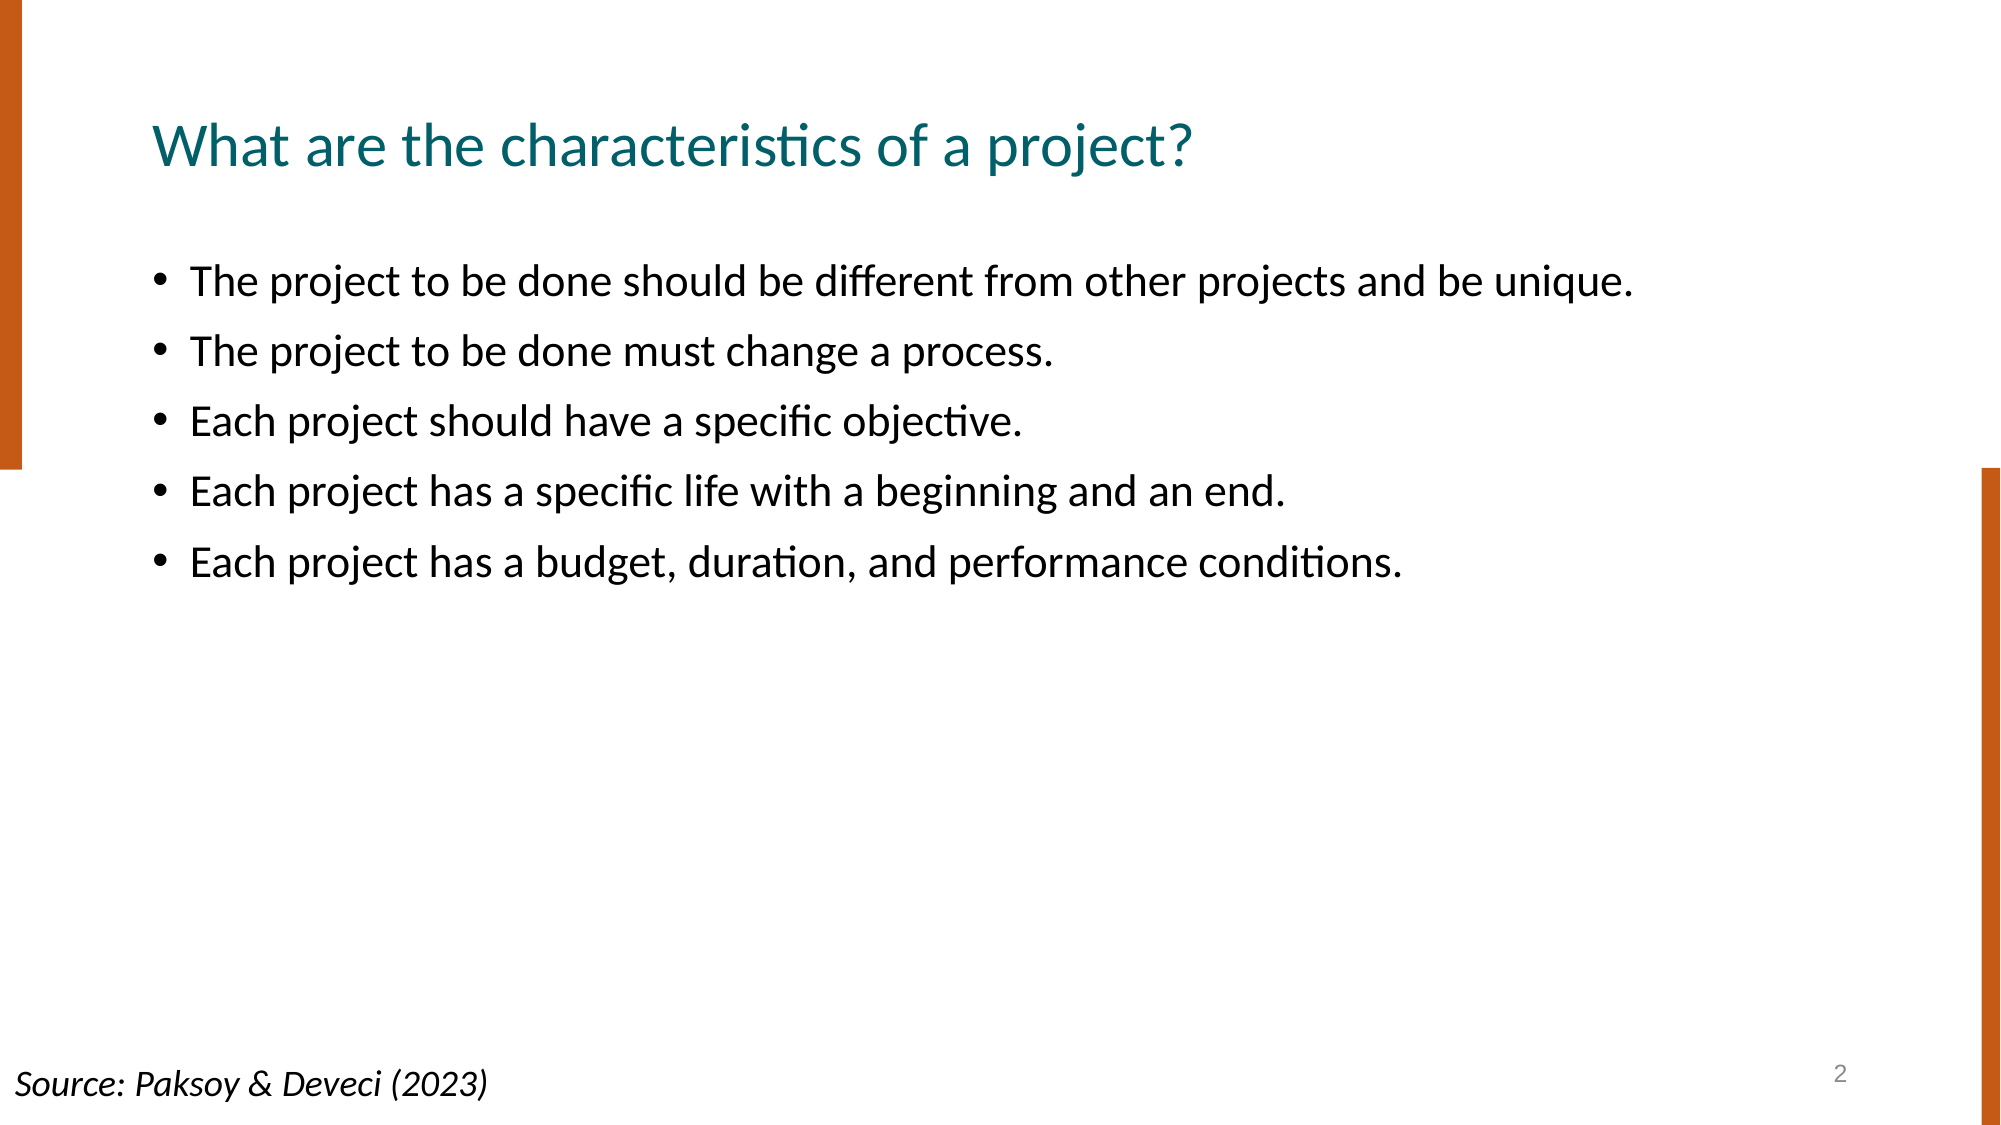

# What are the characteristics of a project?
The project to be done should be different from other projects and be unique.
The project to be done must change a process.
Each project should have a specific objective.
Each project has a specific life with a beginning and an end.
Each project has a budget, duration, and performance conditions.
2
Source: Paksoy & Deveci (2023)